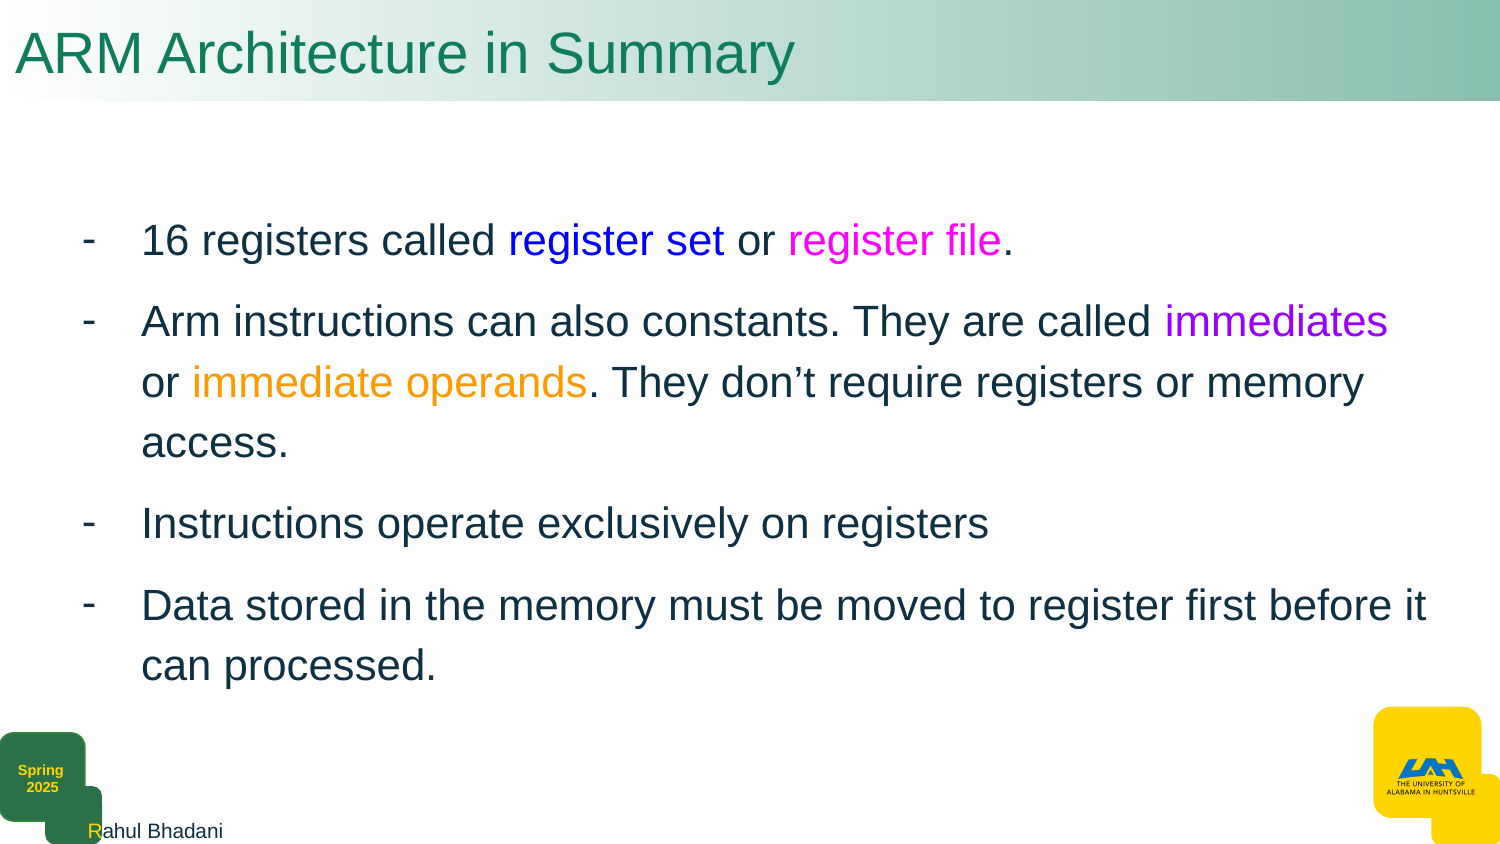

# ARM Architecture in Summary
16 registers called register set or register file.
Arm instructions can also constants. They are called immediates or immediate operands. They don’t require registers or memory access.
Instructions operate exclusively on registers
Data stored in the memory must be moved to register first before it can processed.